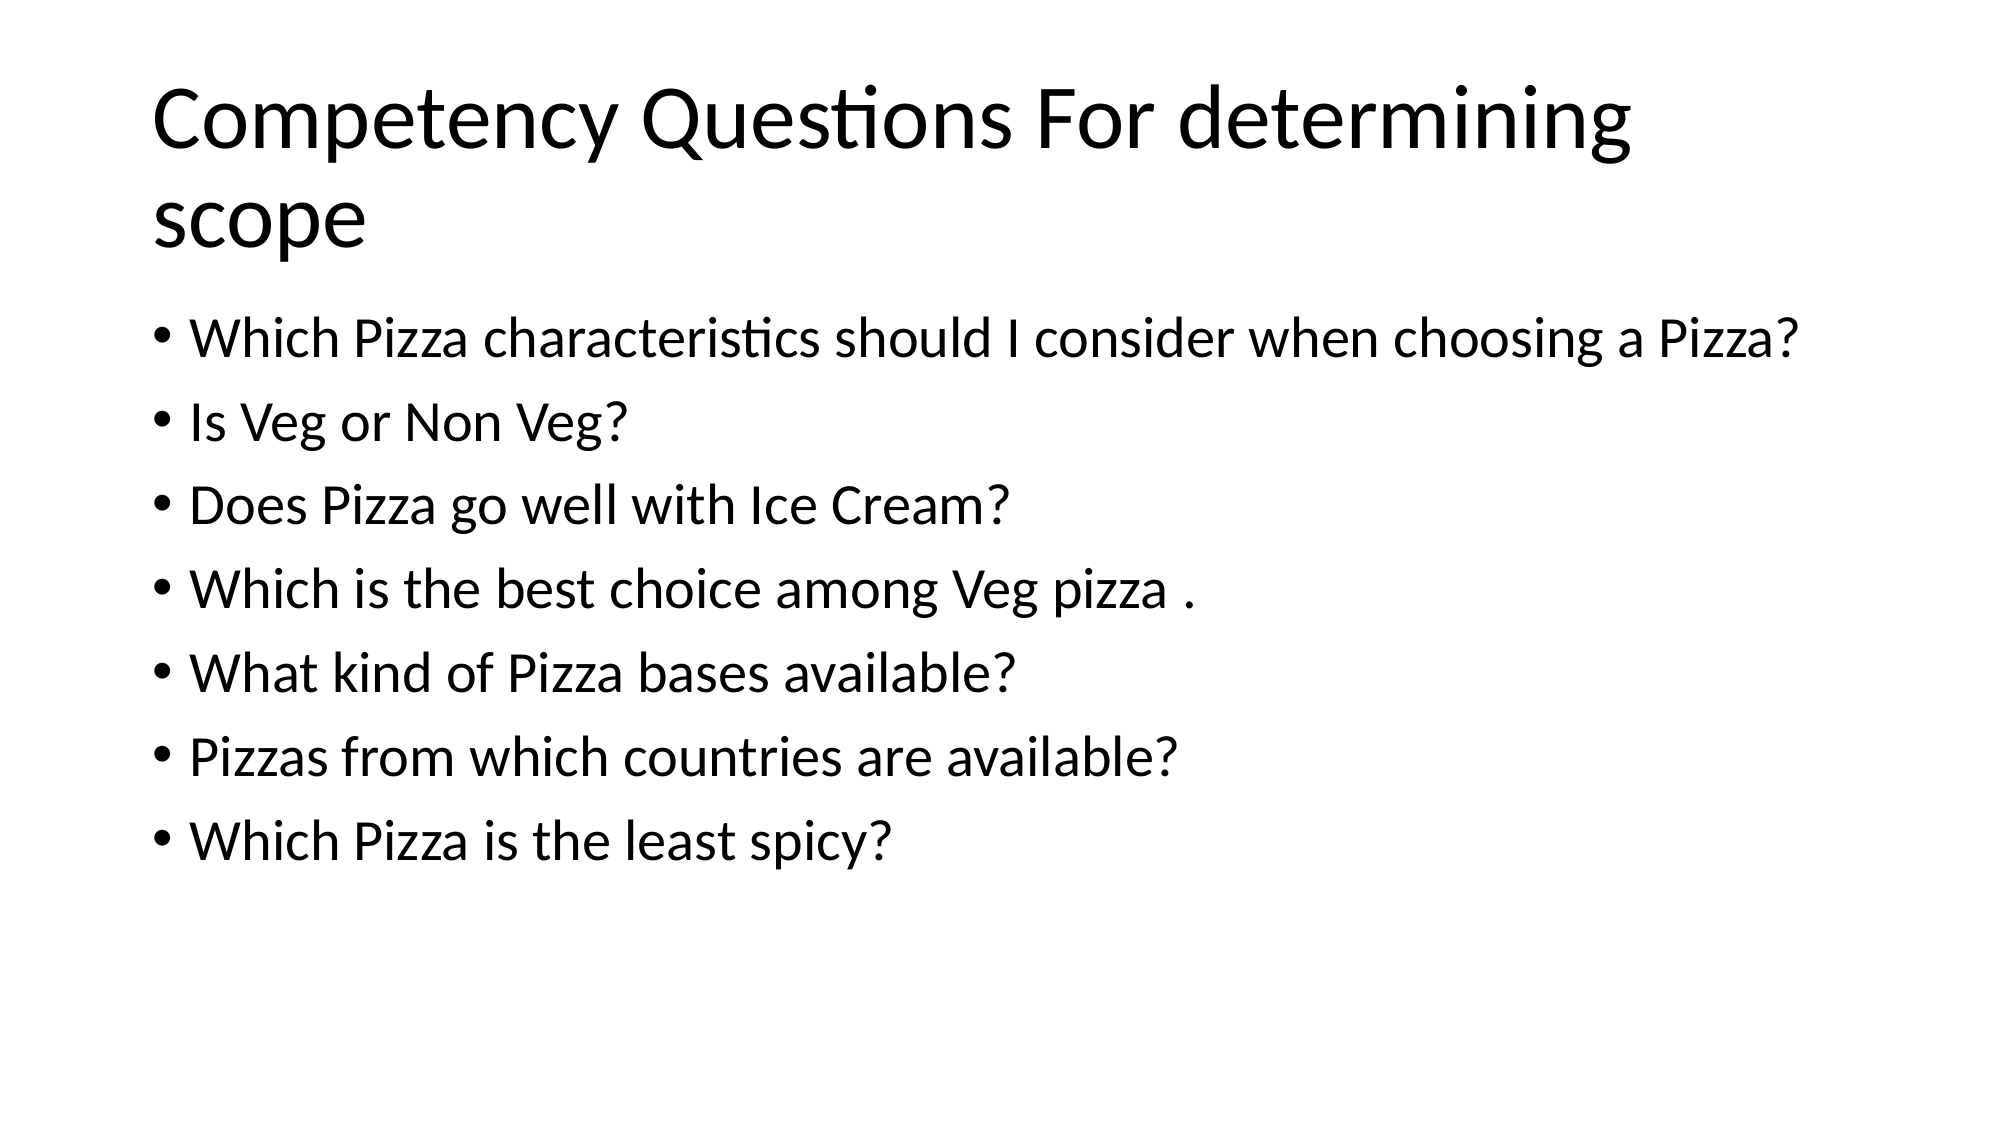

# Competency Questions For determining scope
Which Pizza characteristics should I consider when choosing a Pizza?
Is Veg or Non Veg?
Does Pizza go well with Ice Cream?
Which is the best choice among Veg pizza .
What kind of Pizza bases available?
Pizzas from which countries are available?
Which Pizza is the least spicy?